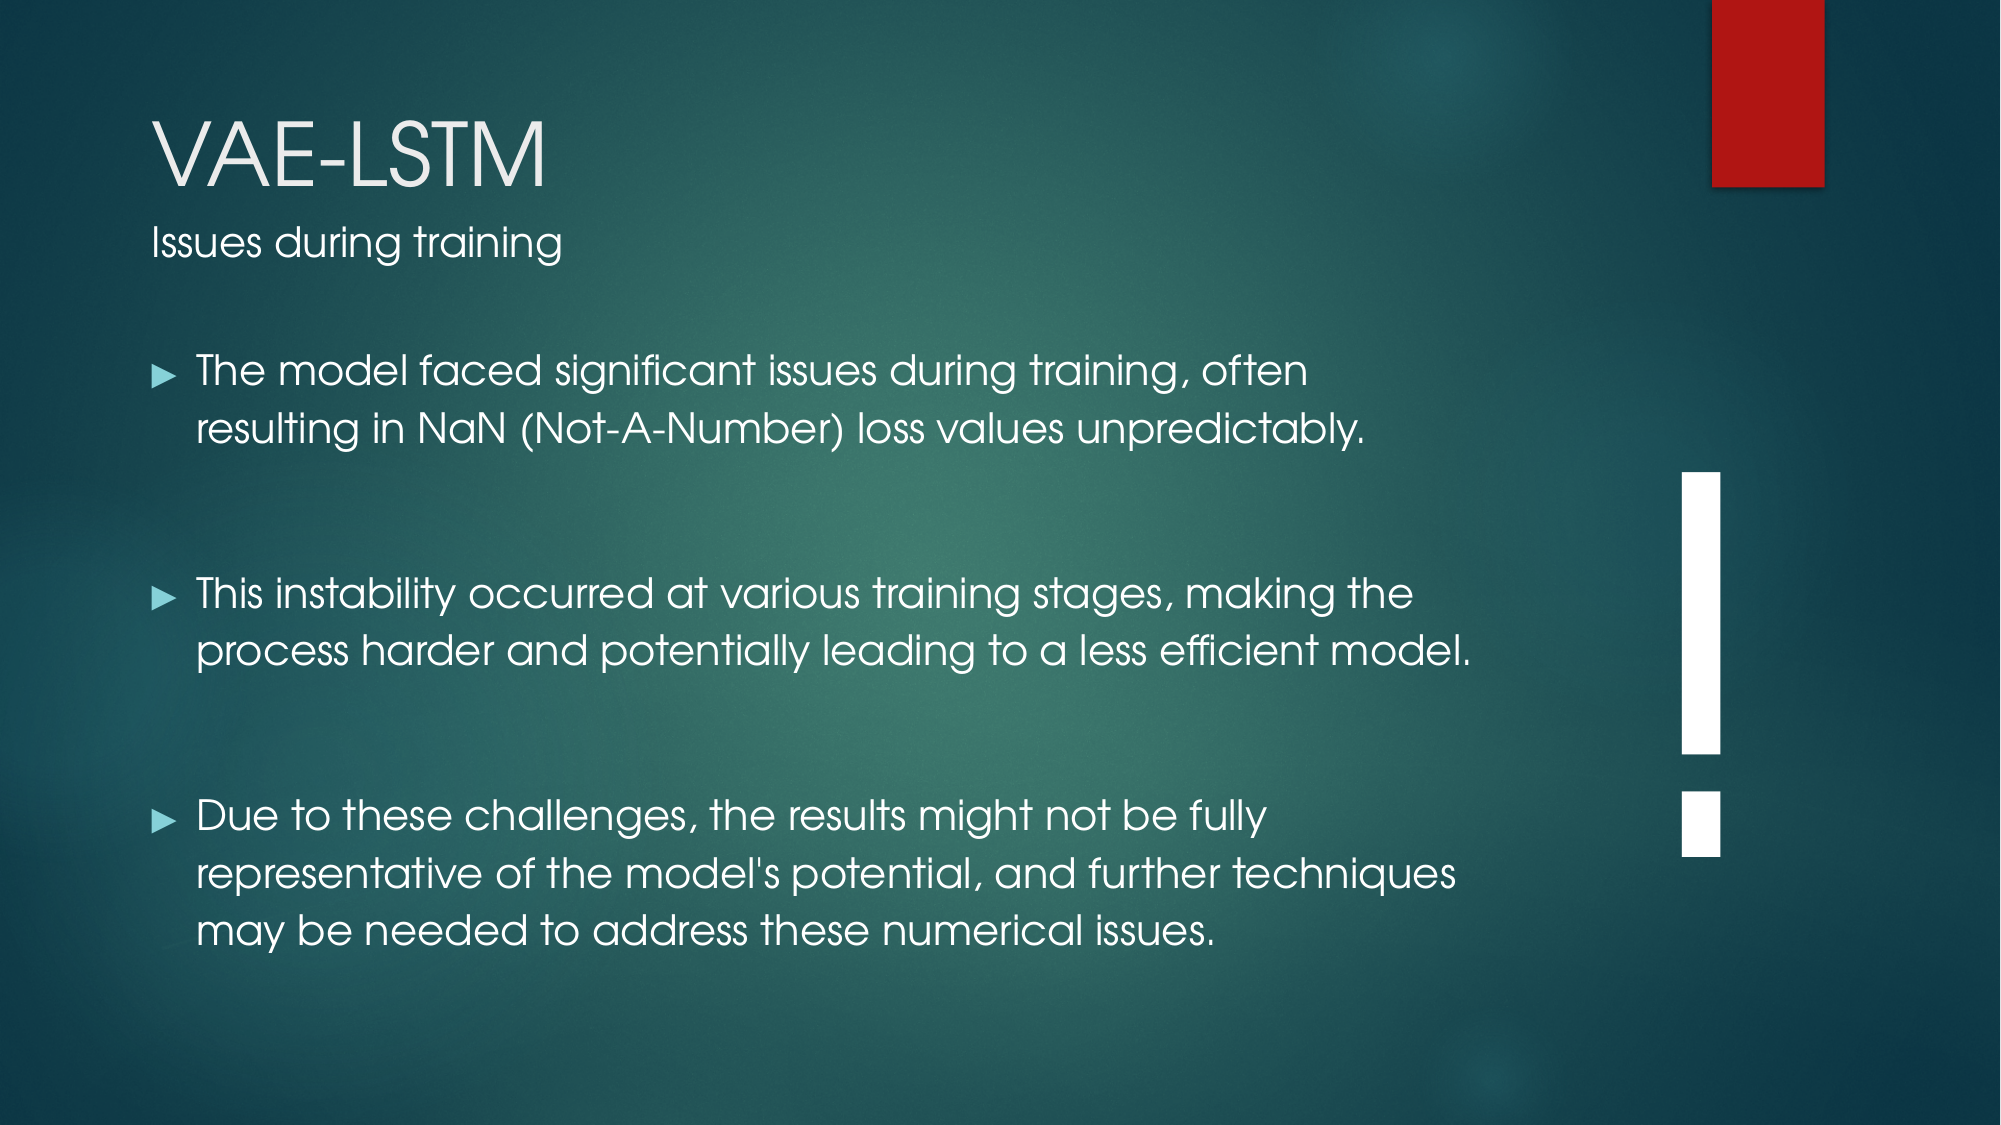

# VAE-LSTM
Issues during training
The model faced significant issues during training, often resulting in NaN (Not-A-Number) loss values unpredictably.

This instability occurred at various training stages, making the process harder and potentially leading to a less efficient model.

Due to these challenges, the results might not be fully representative of the model's potential, and further techniques may be needed to address these numerical issues.
!